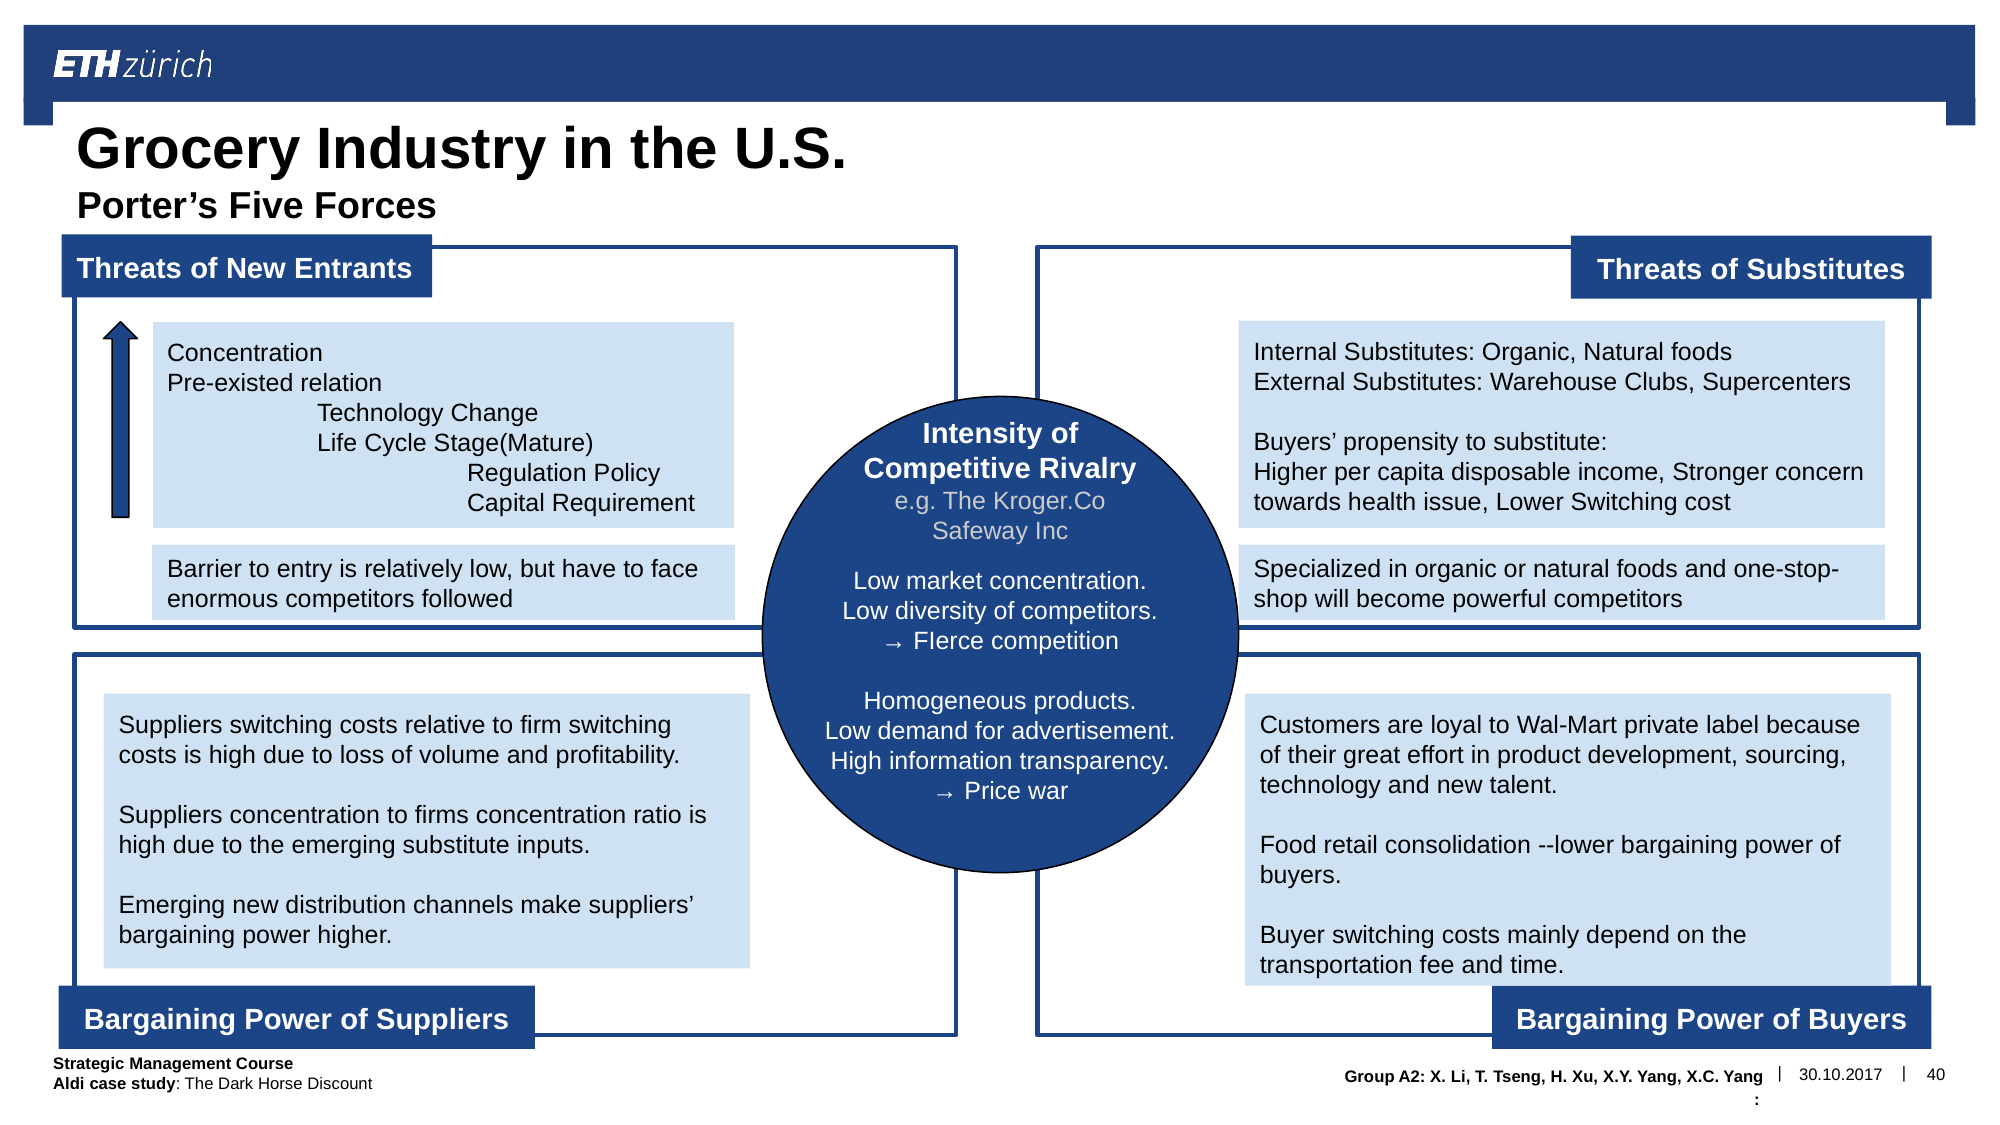

# Grocery Industry in the U.S.
Porter’s Five Forces
Threats of New Entrants
Threats of Substitutes

Internal Substitutes: Organic, Natural foods
External Substitutes: Warehouse Clubs, Supercenters

Buyers’ propensity to substitute:
Higher per capita disposable income, Stronger concern towards health issue, Lower Switching cost

Concentration
Pre-existed relation
Technology Change
Life Cycle Stage(Mature)
Regulation Policy
Capital Requirement
Intensity of Competitive Rivalry
e.g. The Kroger.Co
Safeway Inc

Barrier to entry is relatively low, but have to face enormous competitors followed
Specialized in organic or natural foods and one-stop-shop will become powerful competitors
Low market concentration.
Low diversity of competitors.
→ FIerce competition

Homogeneous products.
Low demand for advertisement.
High information transparency.
→ Price war

Suppliers switching costs relative to firm switching costs is high due to loss of volume and profitability.

Suppliers concentration to firms concentration ratio is high due to the emerging substitute inputs.

Emerging new distribution channels make suppliers’ bargaining power higher.
Customers are loyal to Wal-Mart private label because of their great effort in product development, sourcing, technology and new talent.

Food retail consolidation --lower bargaining power of buyers.

Buyer switching costs mainly depend on the transportation fee and time.

Bargaining Power of Suppliers
Bargaining Power of Buyers
30.10.2017
40